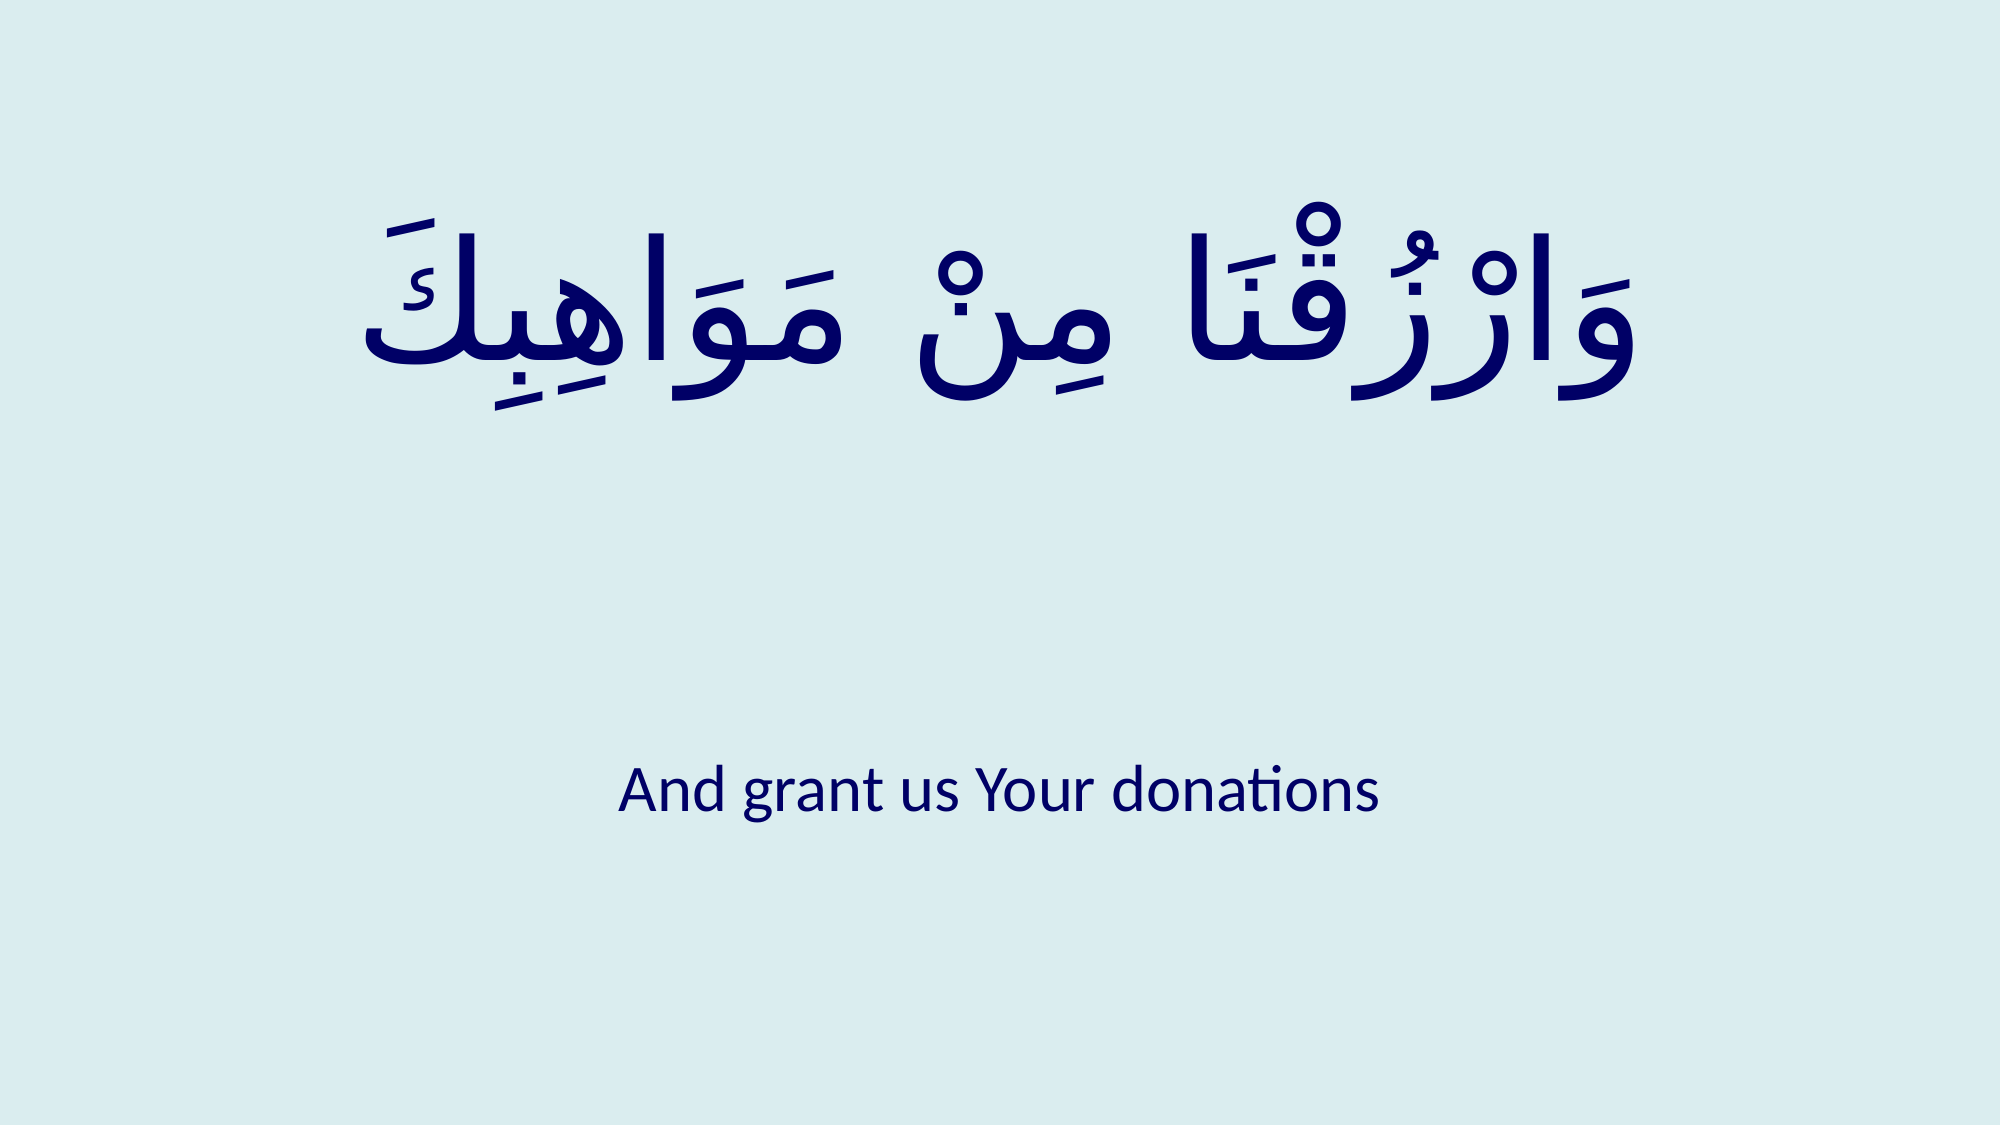

# وَارْزُقْنَا مِنْ مَوَاهِبِكَ
And grant us Your donations